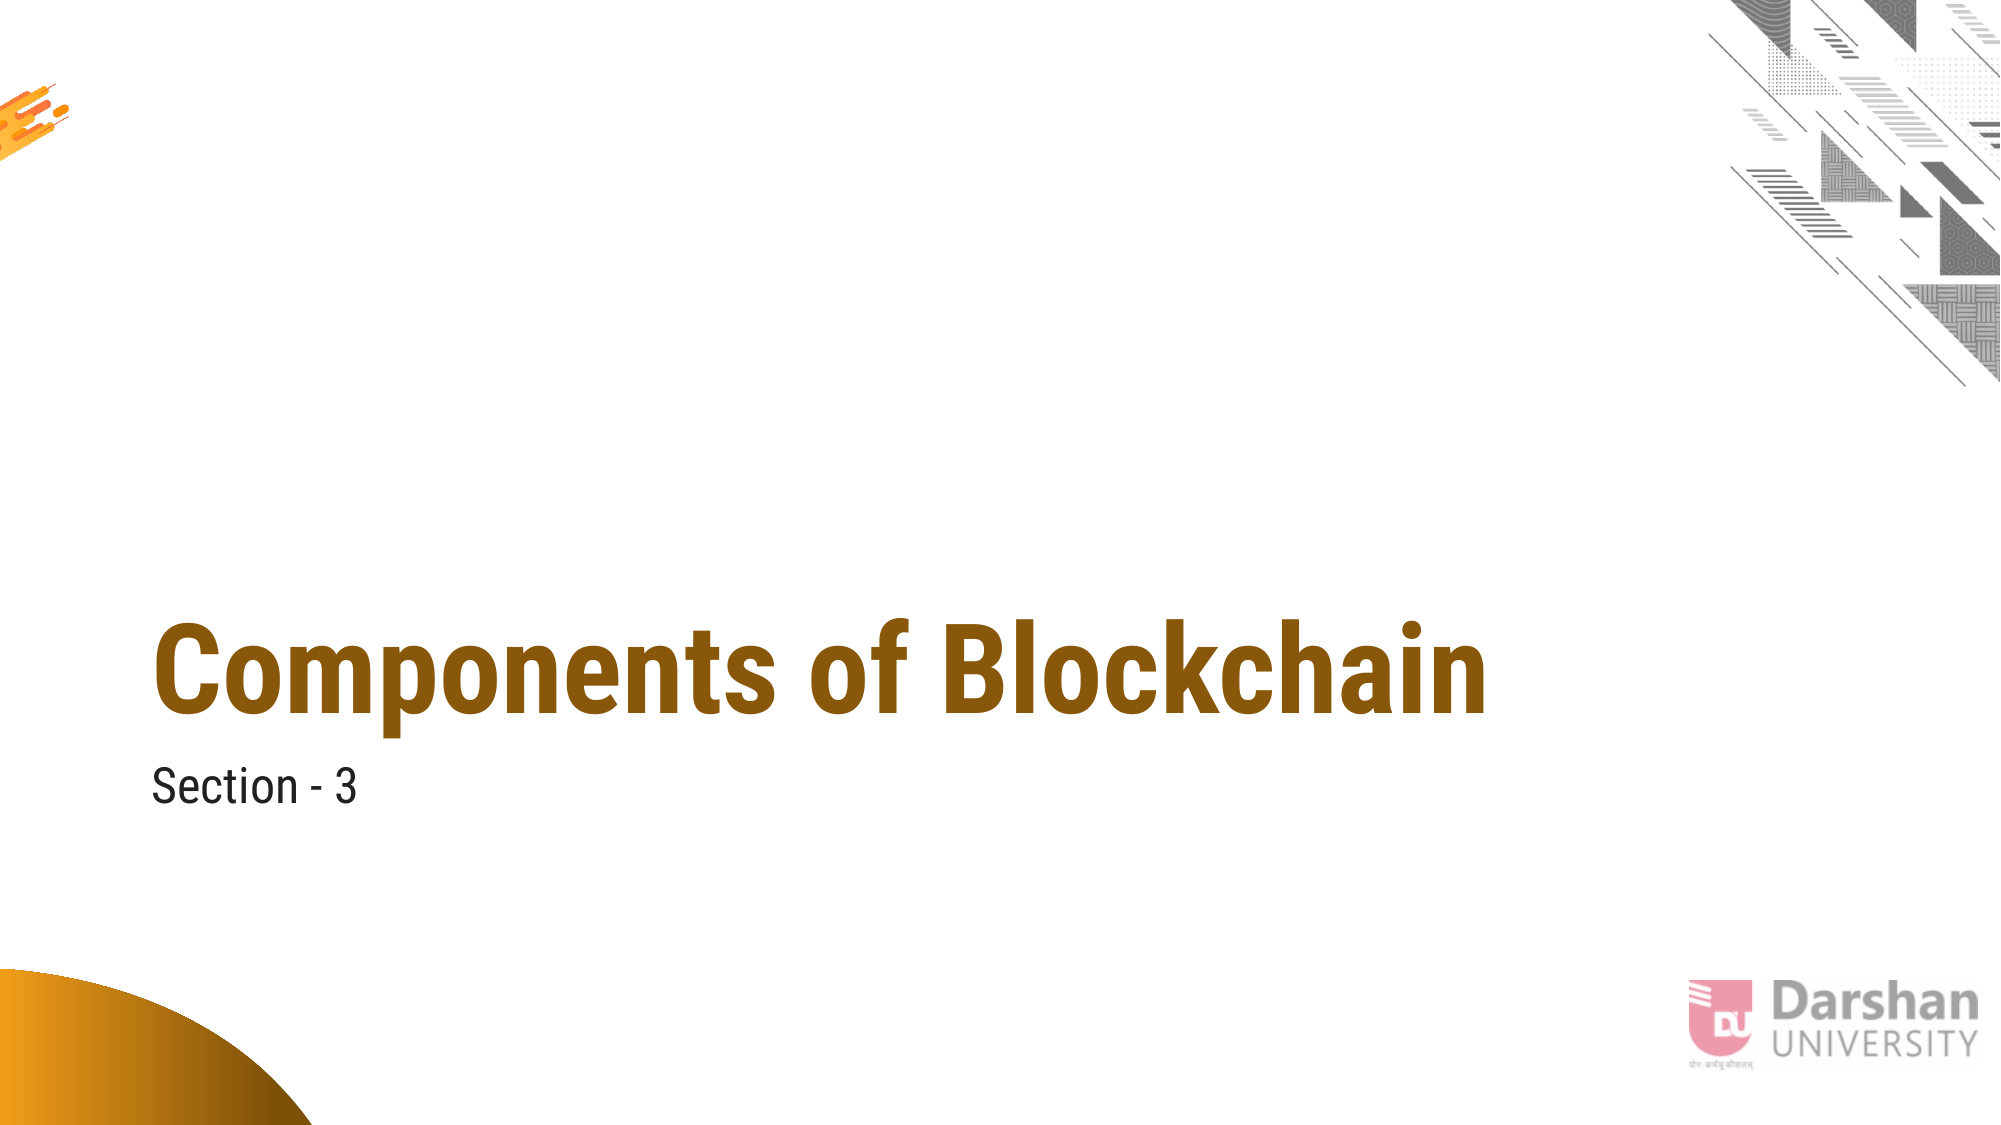

# Components of Blockchain
Section - 3